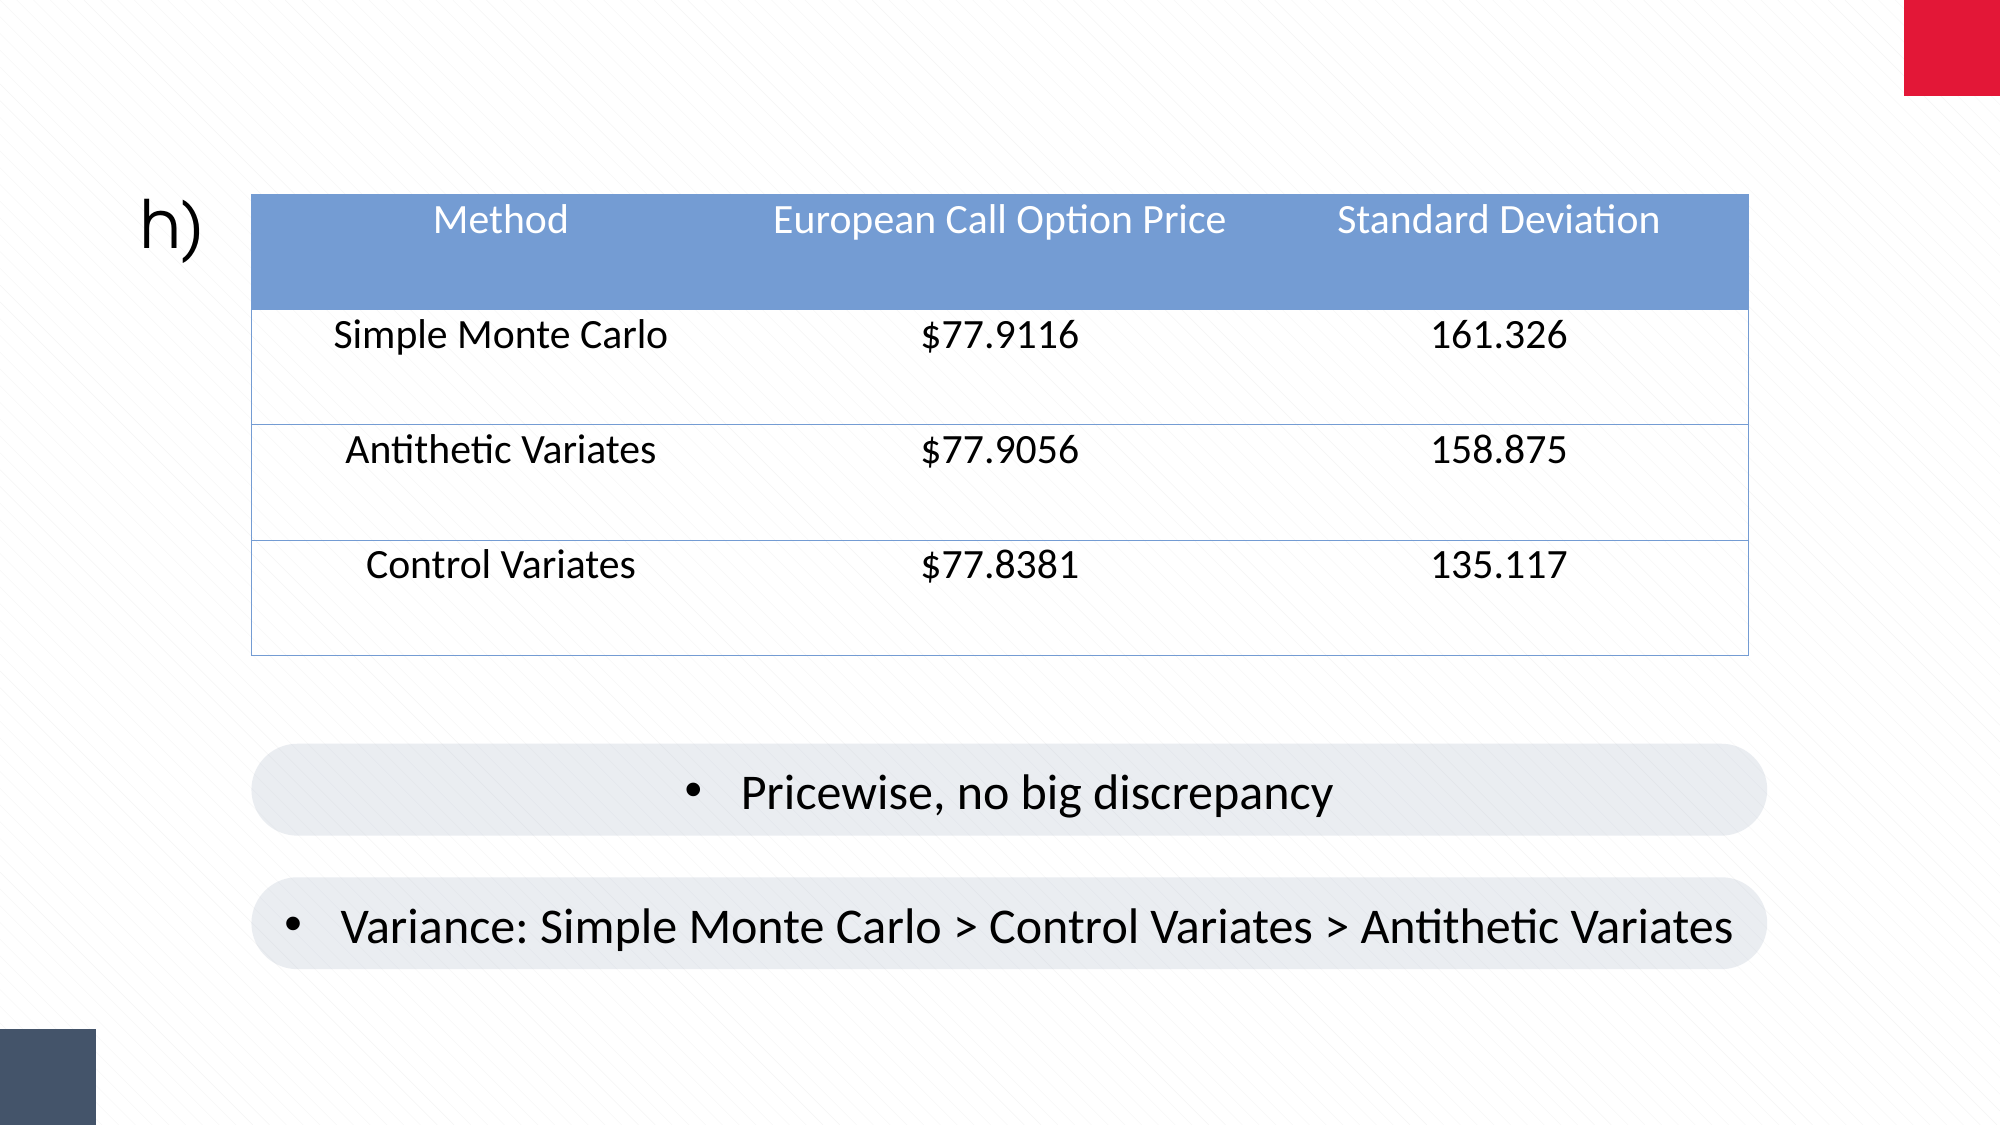

h)
| Method | European Call Option Price | Standard Deviation |
| --- | --- | --- |
| Simple Monte Carlo | $77.9116 | 161.326 |
| Antithetic Variates | $77.9056 | 158.875 |
| Control Variates | $77.8381 | 135.117 |
Pricewise, no big discrepancy
Variance: Simple Monte Carlo > Control Variates > Antithetic Variates